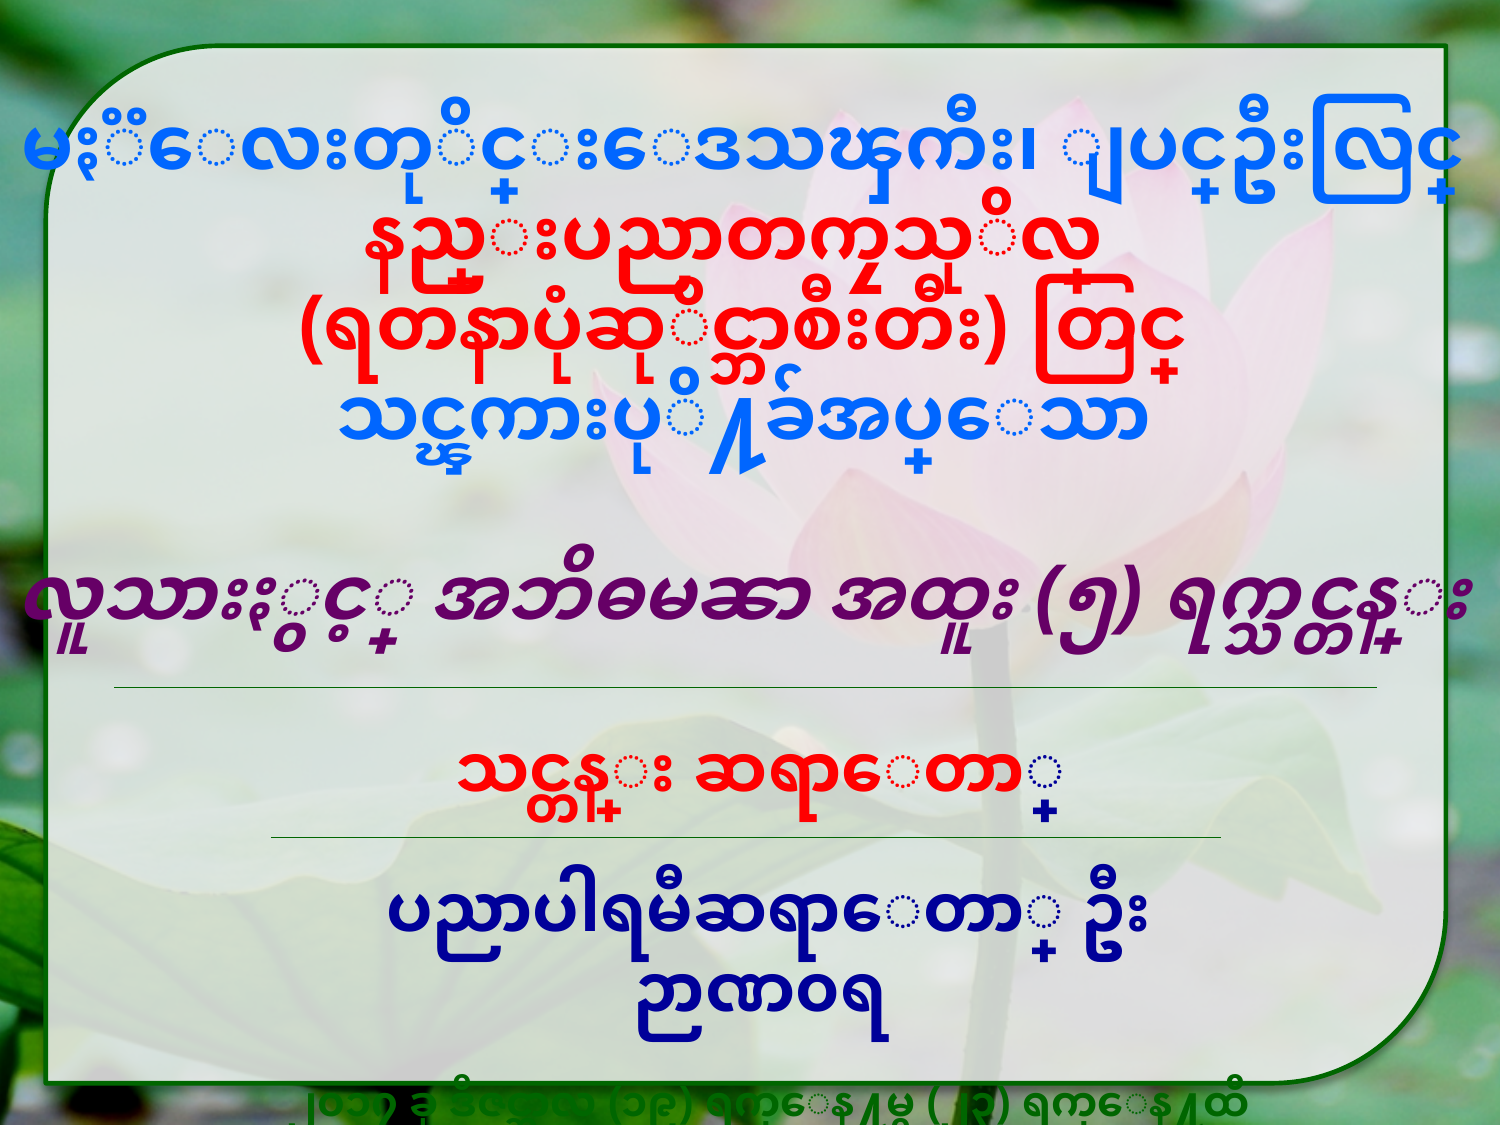

မႏၱေလးတုိင္းေဒသၾကီး၊ ျပင္ဦးလြင္
နည္းပညာတကၠသုိလ္
(ရတနာပုံဆုိင္ဘာစီးတီး) တြင္
သင္ၾကားပုိ႔ခ်အပ္ေသာ

လူသားႏွင့္ အဘိဓမၼာ အထူး (၅) ရက္သင္တန္း

သင္တန္း ဆရာေတာ္

ပညာပါရမီဆရာေတာ္ ဦးဉာဏ၀ရ

၂၀၁၇ ခု ဒီဇင္ဘာလ (၁၉) ရက္ေန႔မွ (၂၃) ရက္ေန႔ထိ